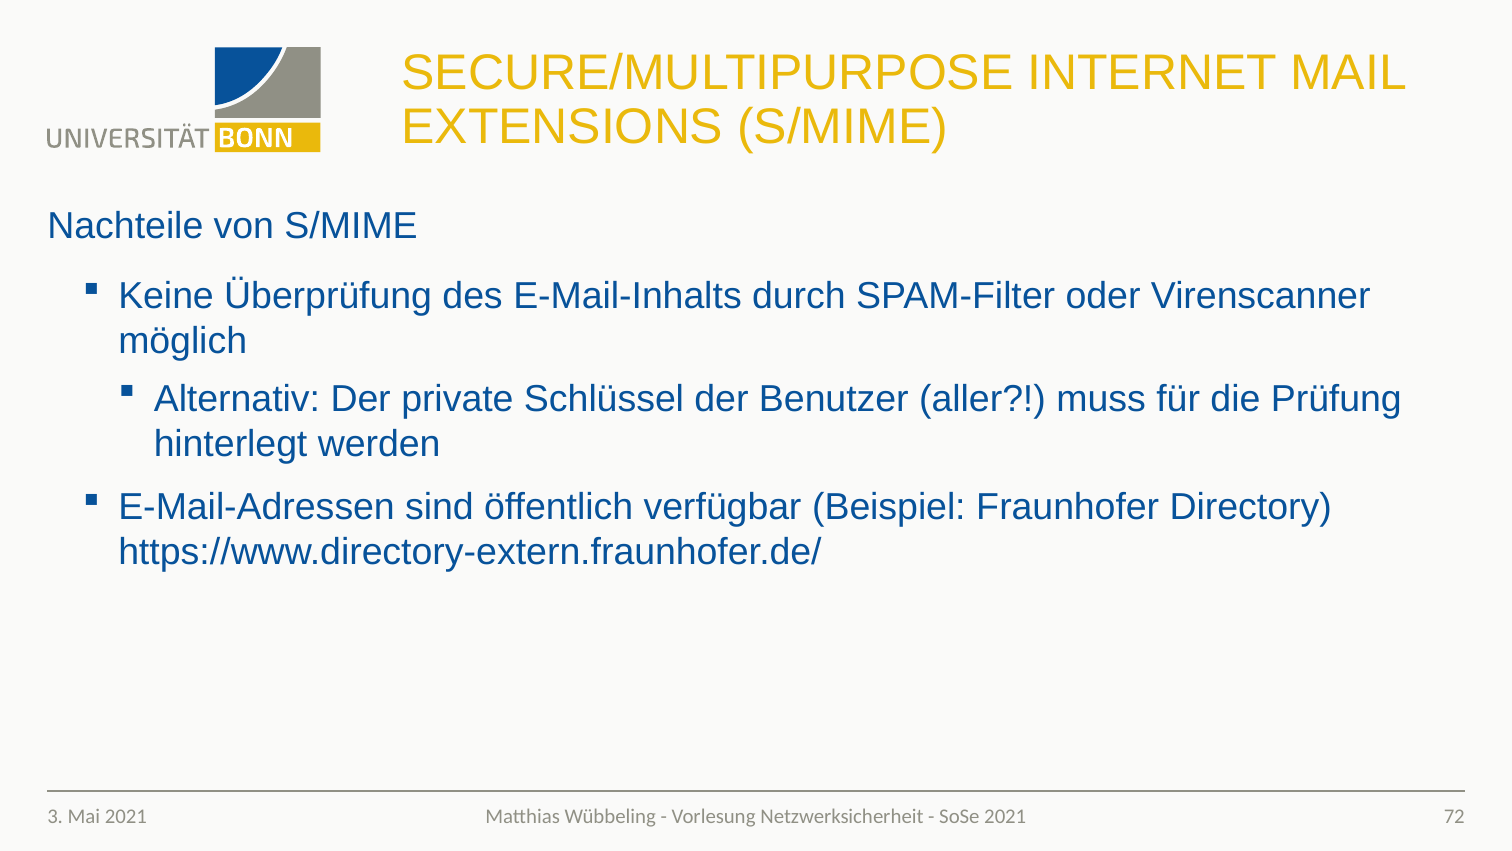

# Secure/Multipurpose Internet Mail Extensions (S/MIME)
Nachteile von S/MIME
Keine Überprüfung des E-Mail-Inhalts durch SPAM-Filter oder Virenscanner möglich
Alternativ: Der private Schlüssel der Benutzer (aller?!) muss für die Prüfung hinterlegt werden
E-Mail-Adressen sind öffentlich verfügbar (Beispiel: Fraunhofer Directory)
https://www.directory-extern.fraunhofer.de/
3. Mai 2021
72
Matthias Wübbeling - Vorlesung Netzwerksicherheit - SoSe 2021